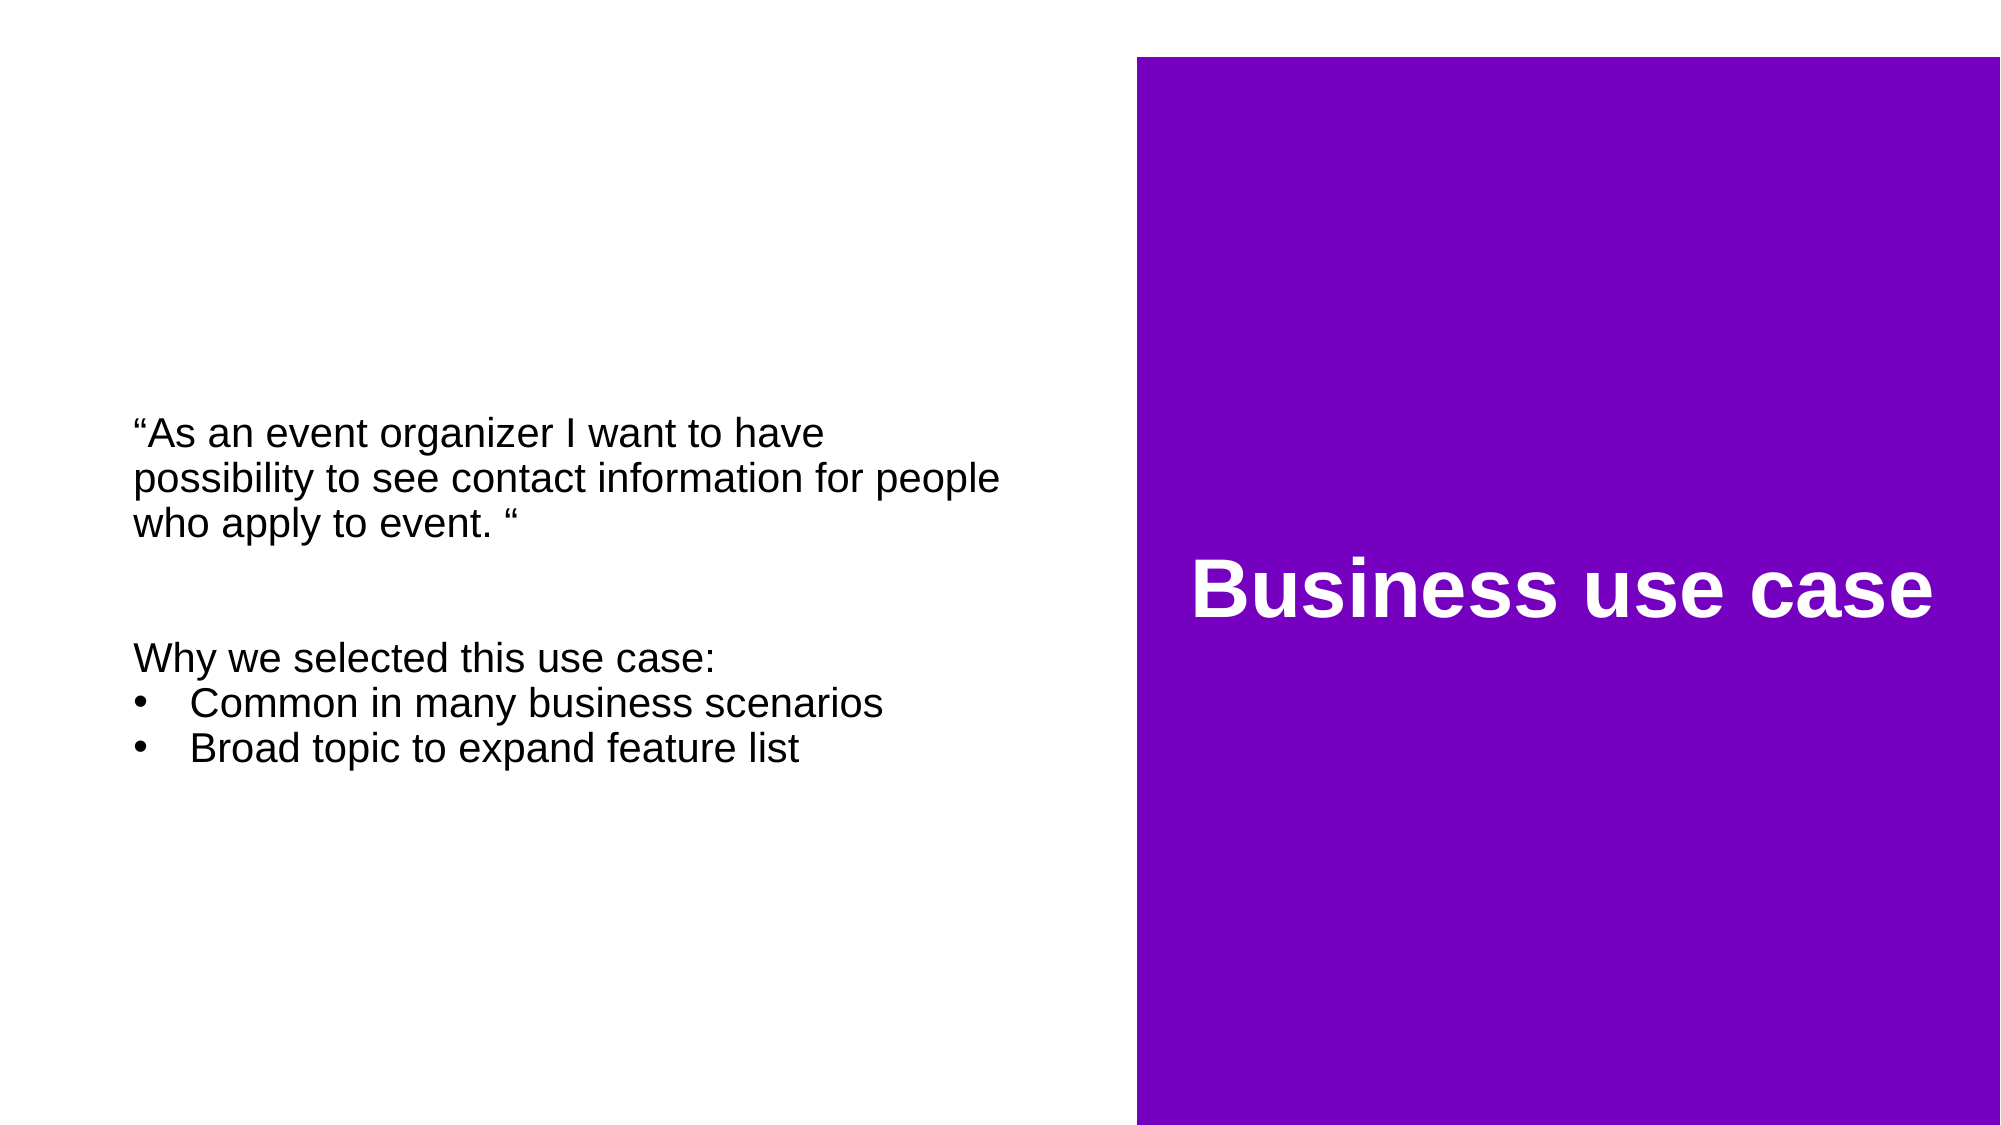

Business use case
“As an event organizer I want to have possibility to see contact information for people who apply to event. “

Why we selected this use case:
Common in many business scenarios
Broad topic to expand feature list